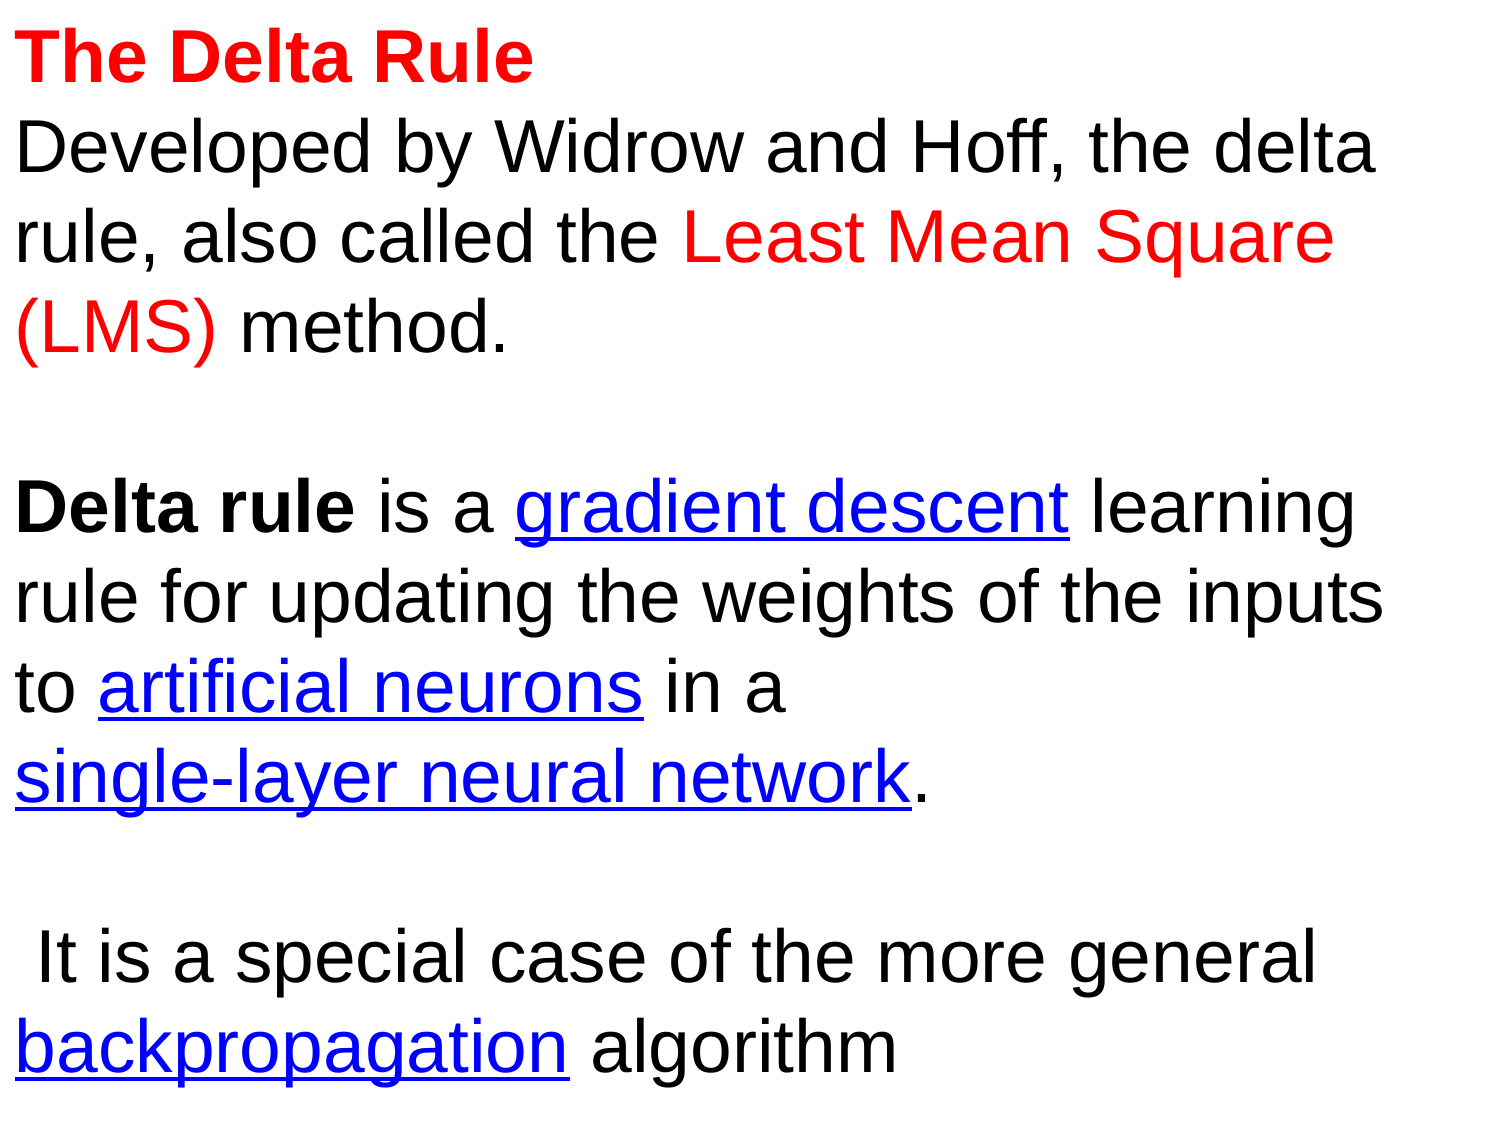

The Delta Rule
Developed by Widrow and Hoff, the delta rule, also called the Least Mean Square (LMS) method.

Delta rule is a gradient descent learning rule for updating the weights of the inputs to artificial neurons in a single-layer neural network.

 It is a special case of the more general backpropagation algorithm